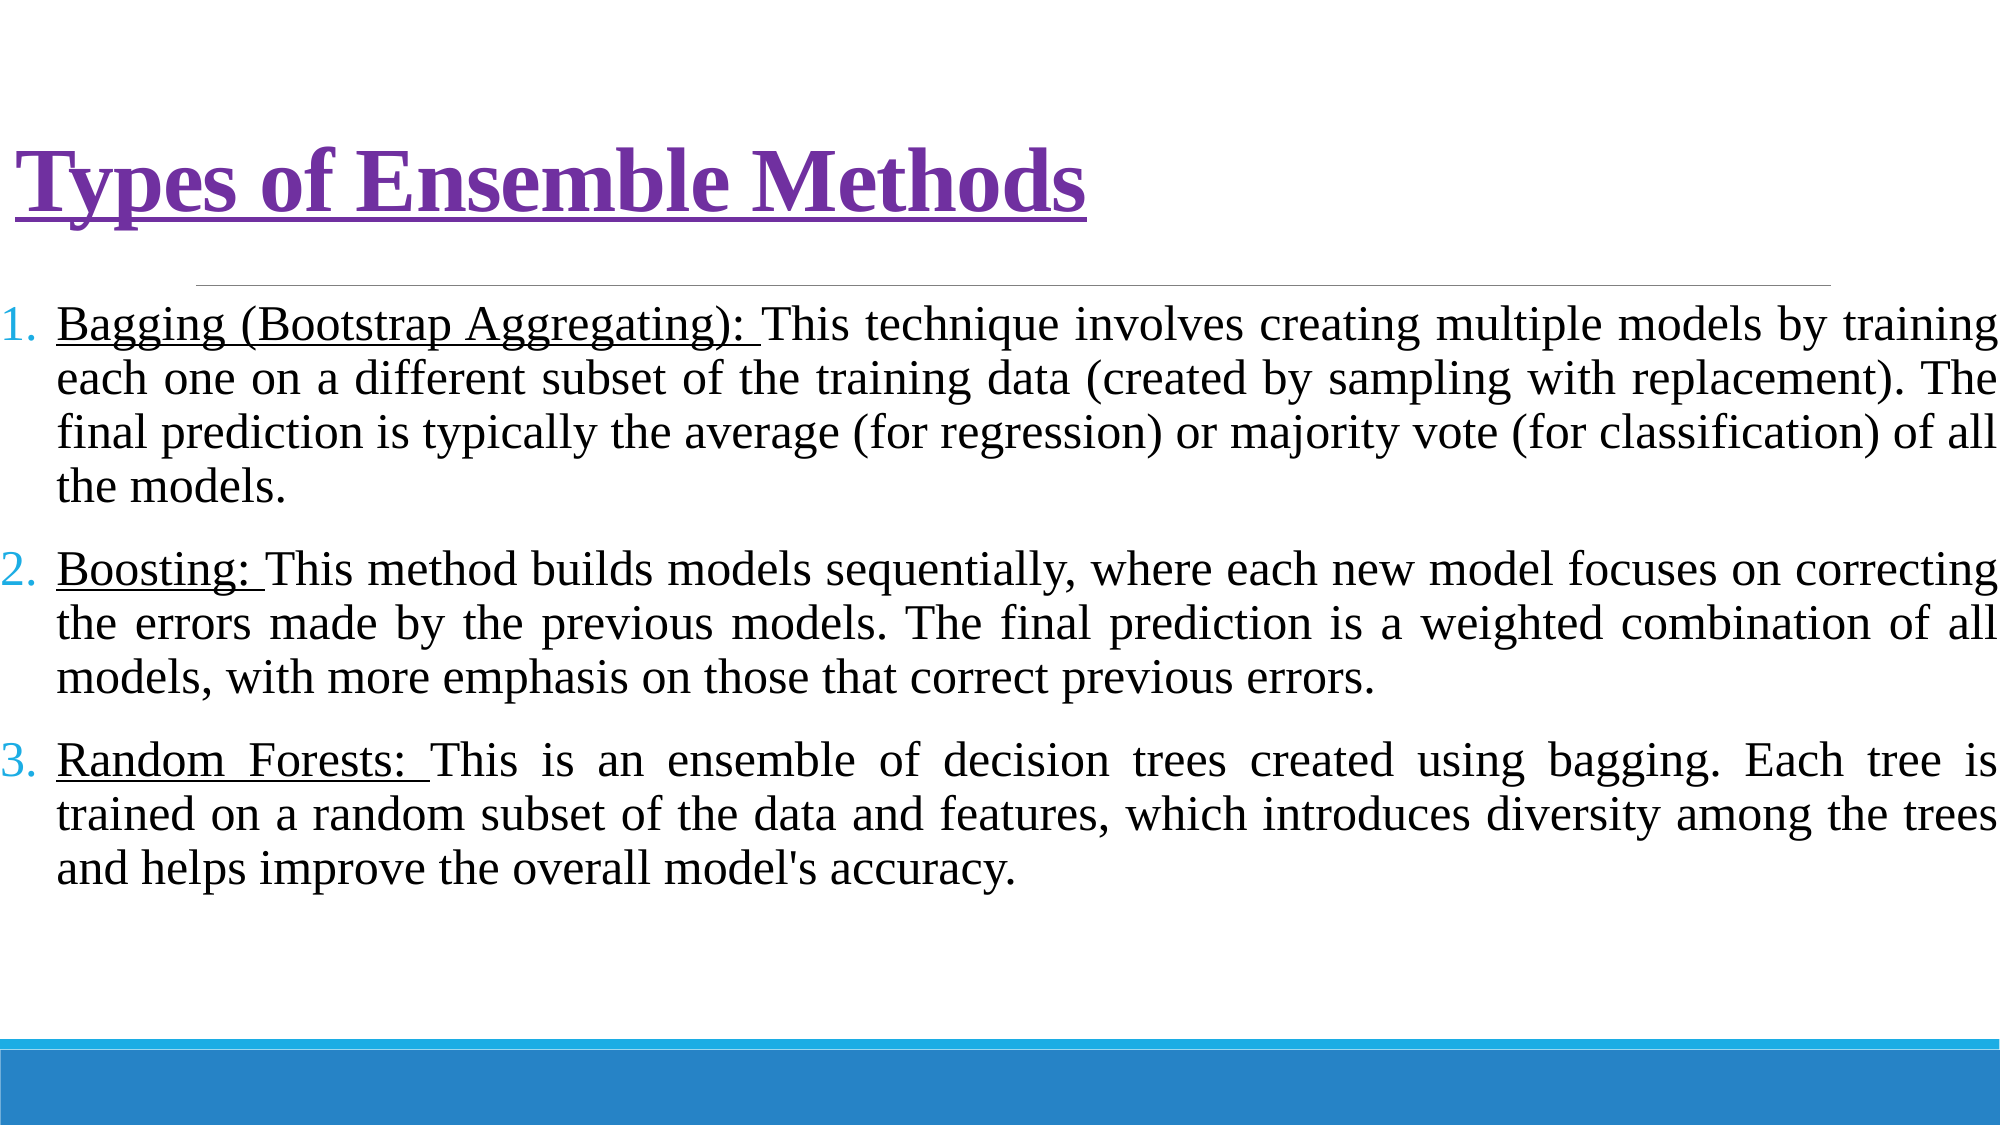

# Types of Ensemble Methods
Bagging (Bootstrap Aggregating): This technique involves creating multiple models by training each one on a different subset of the training data (created by sampling with replacement). The final prediction is typically the average (for regression) or majority vote (for classification) of all the models.
Boosting: This method builds models sequentially, where each new model focuses on correcting the errors made by the previous models. The final prediction is a weighted combination of all models, with more emphasis on those that correct previous errors.
Random Forests: This is an ensemble of decision trees created using bagging. Each tree is trained on a random subset of the data and features, which introduces diversity among the trees and helps improve the overall model's accuracy.